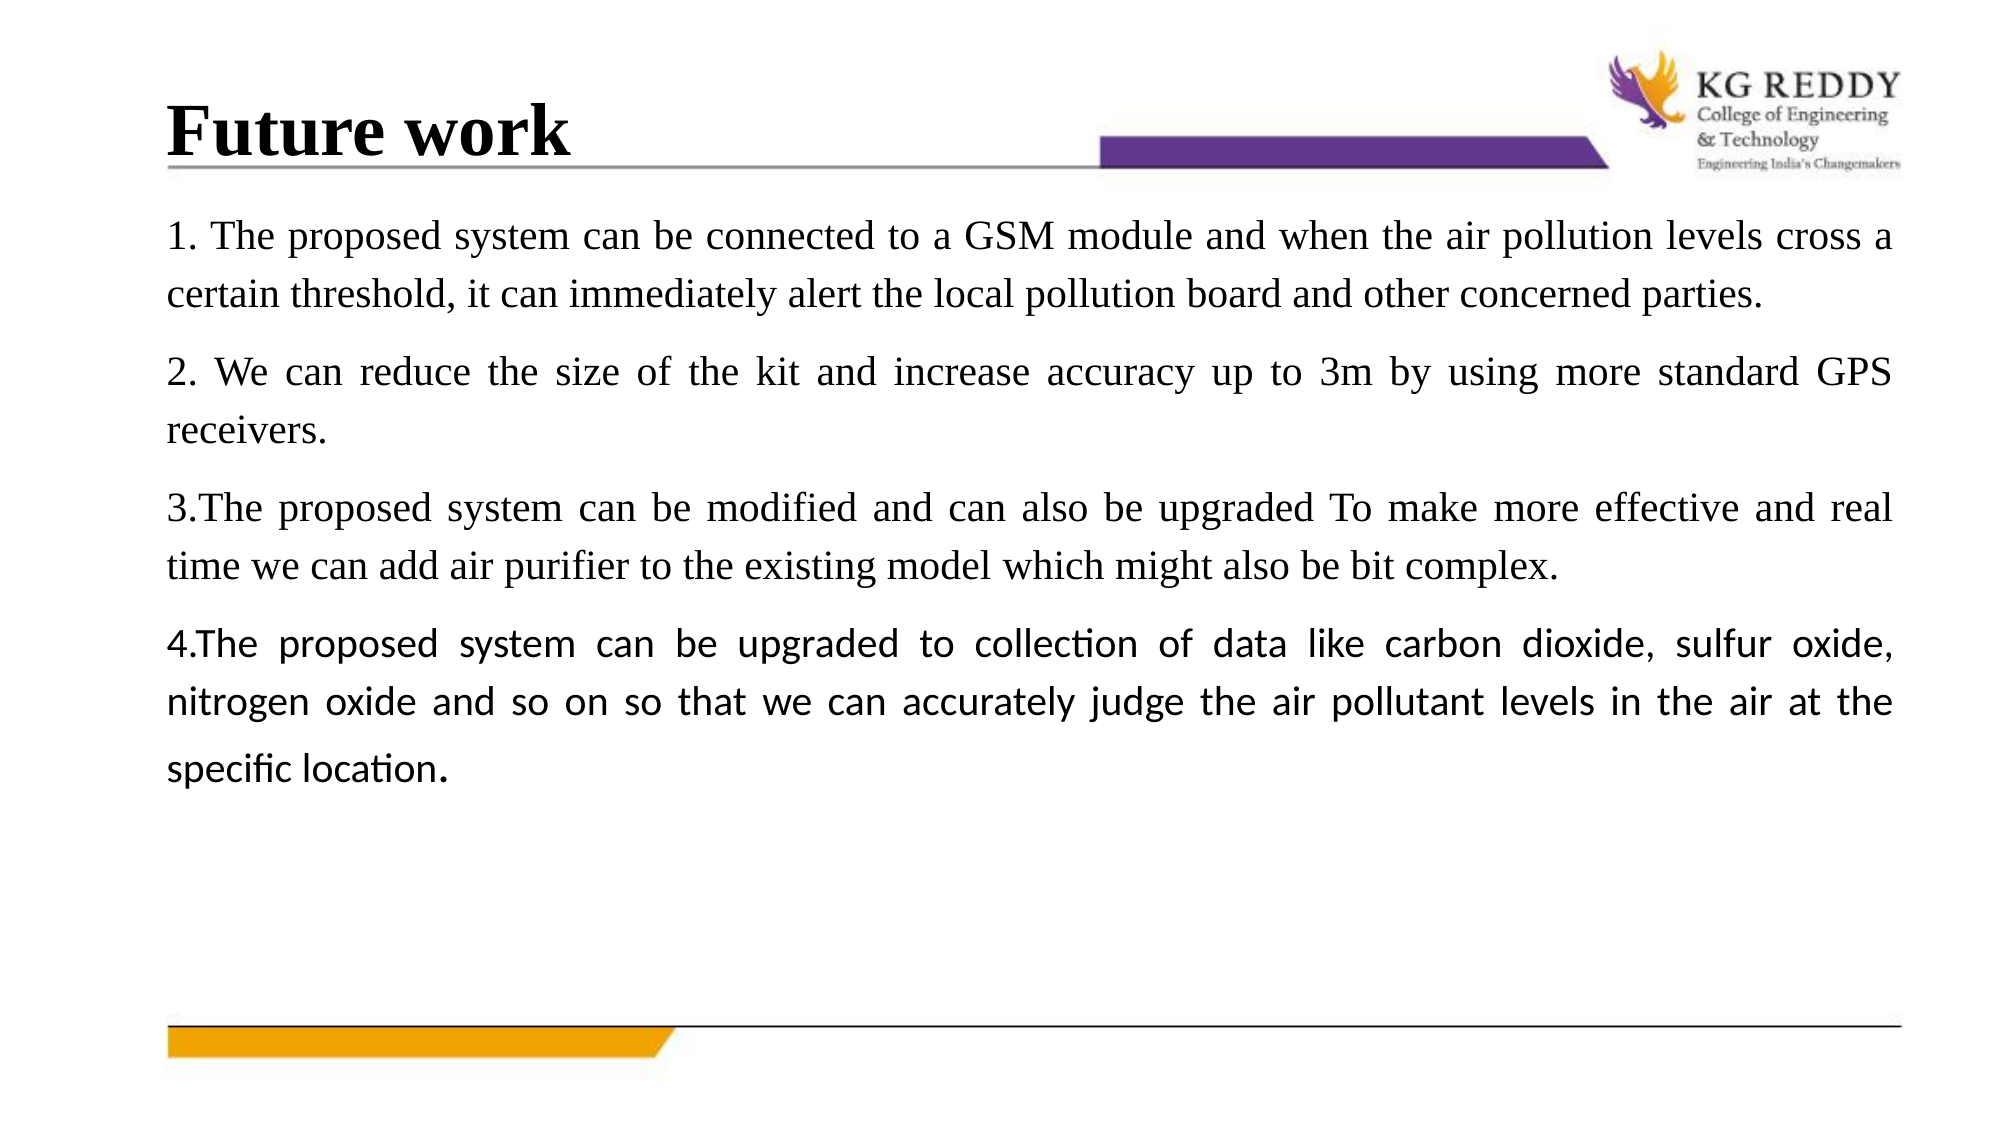

Future work
1. The proposed system can be connected to a GSM module and when the air pollution levels cross a certain threshold, it can immediately alert the local pollution board and other concerned parties.
2. We can reduce the size of the kit and increase accuracy up to 3m by using more standard GPS receivers.
3.The proposed system can be modified and can also be upgraded To make more effective and real time we can add air purifier to the existing model which might also be bit complex.
4.The proposed system can be upgraded to collection of data like carbon dioxide, sulfur oxide, nitrogen oxide and so on so that we can accurately judge the air pollutant levels in the air at the specific location.